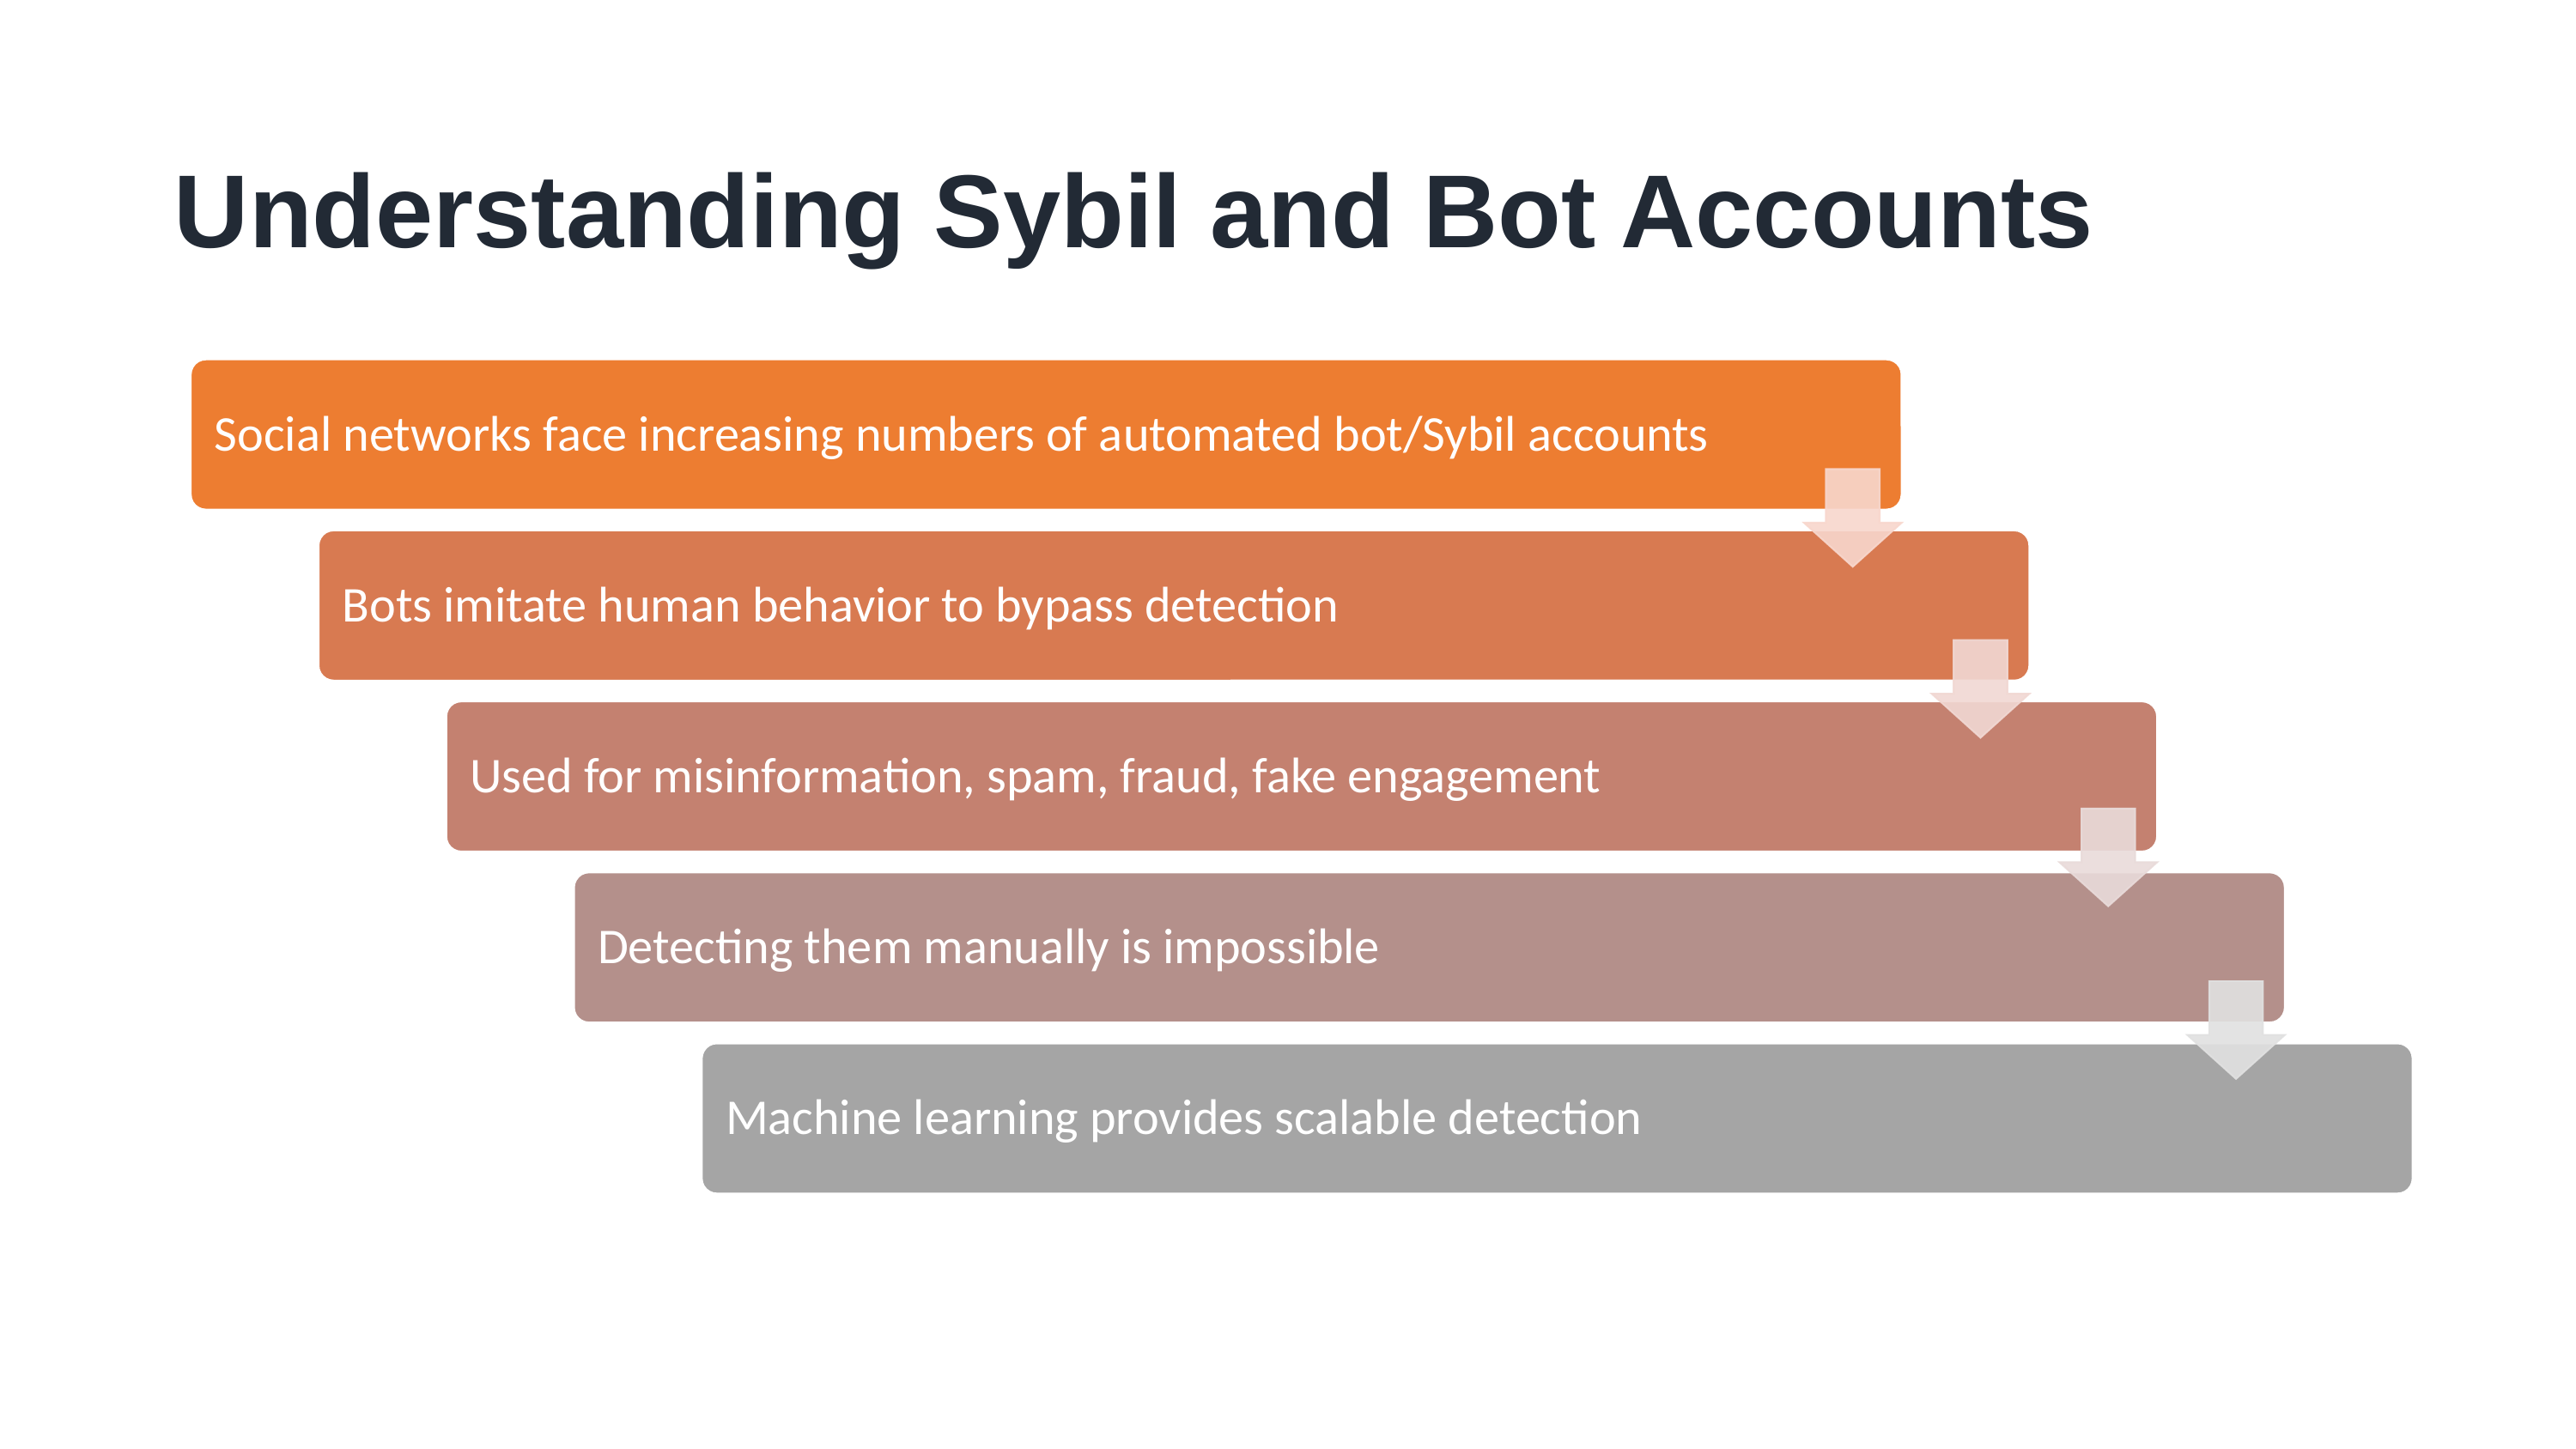

Understanding Sybil and Bot Accounts

Social networks face increasing numbers of automated bot/Sybil accounts
Bots imitate human behavior to bypass detection
Used for misinformation, spam, fraud, fake engagement
Detecting them manually is impossible
Machine learning provides scalable detection